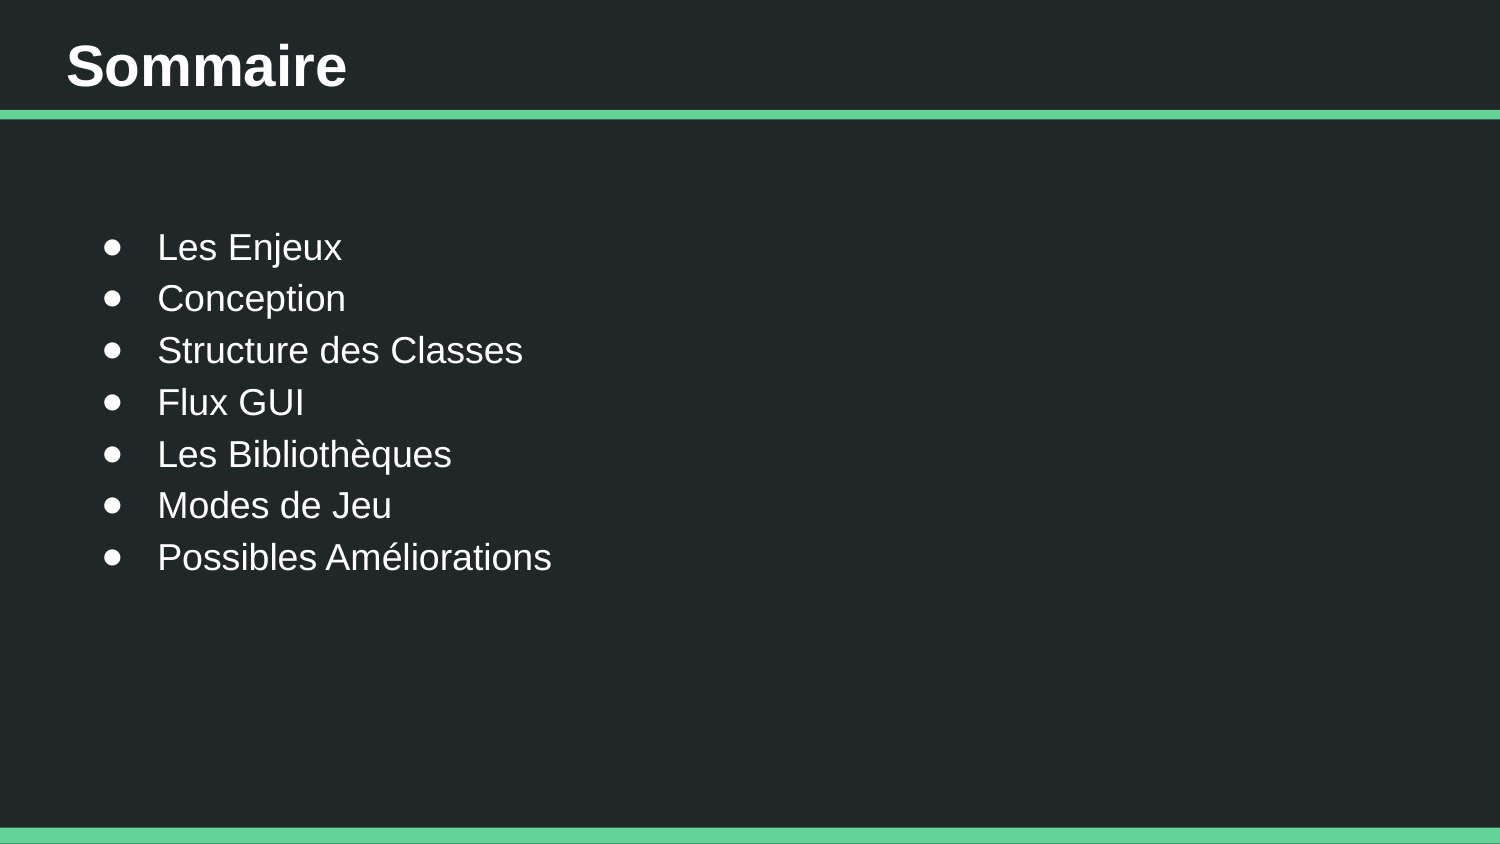

# Sommaire

Les Enjeux
Conception
Structure des Classes
Flux GUI
Les Bibliothèques
Modes de Jeu
Possibles Améliorations